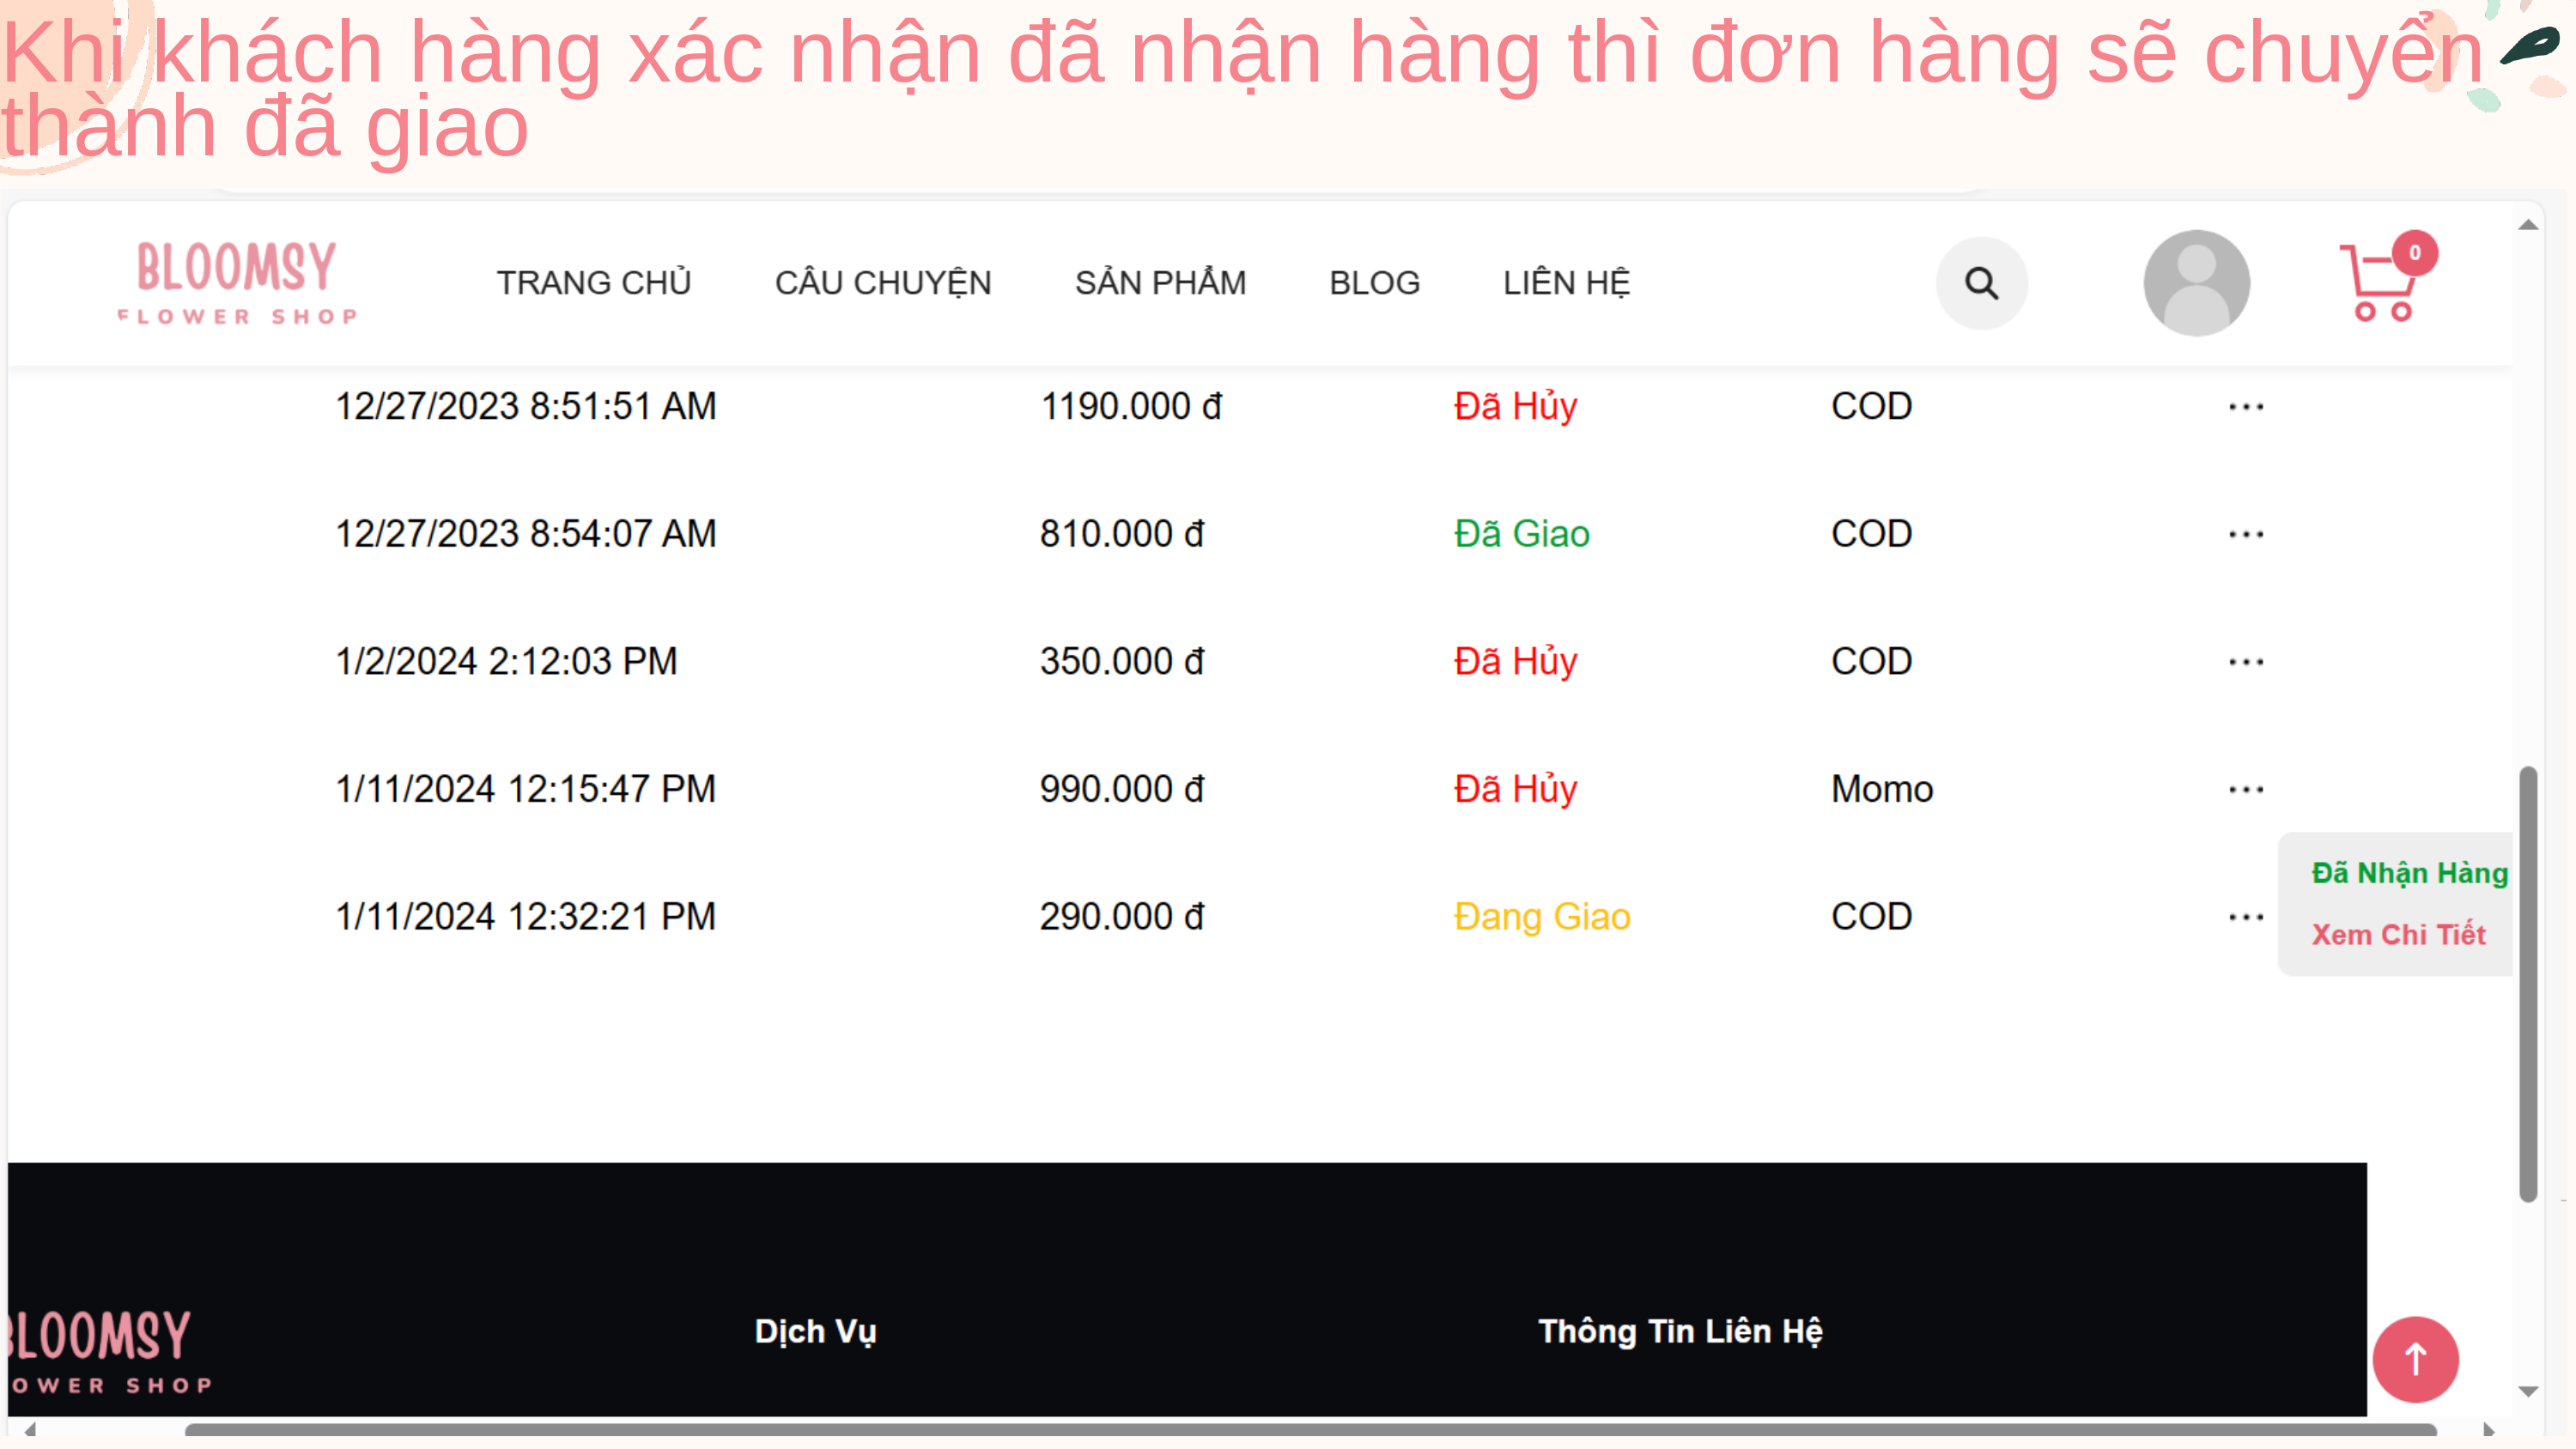

Khi khách hàng xác nhận đã nhận hàng thì đơn hàng sẽ chuyển thành đã giao